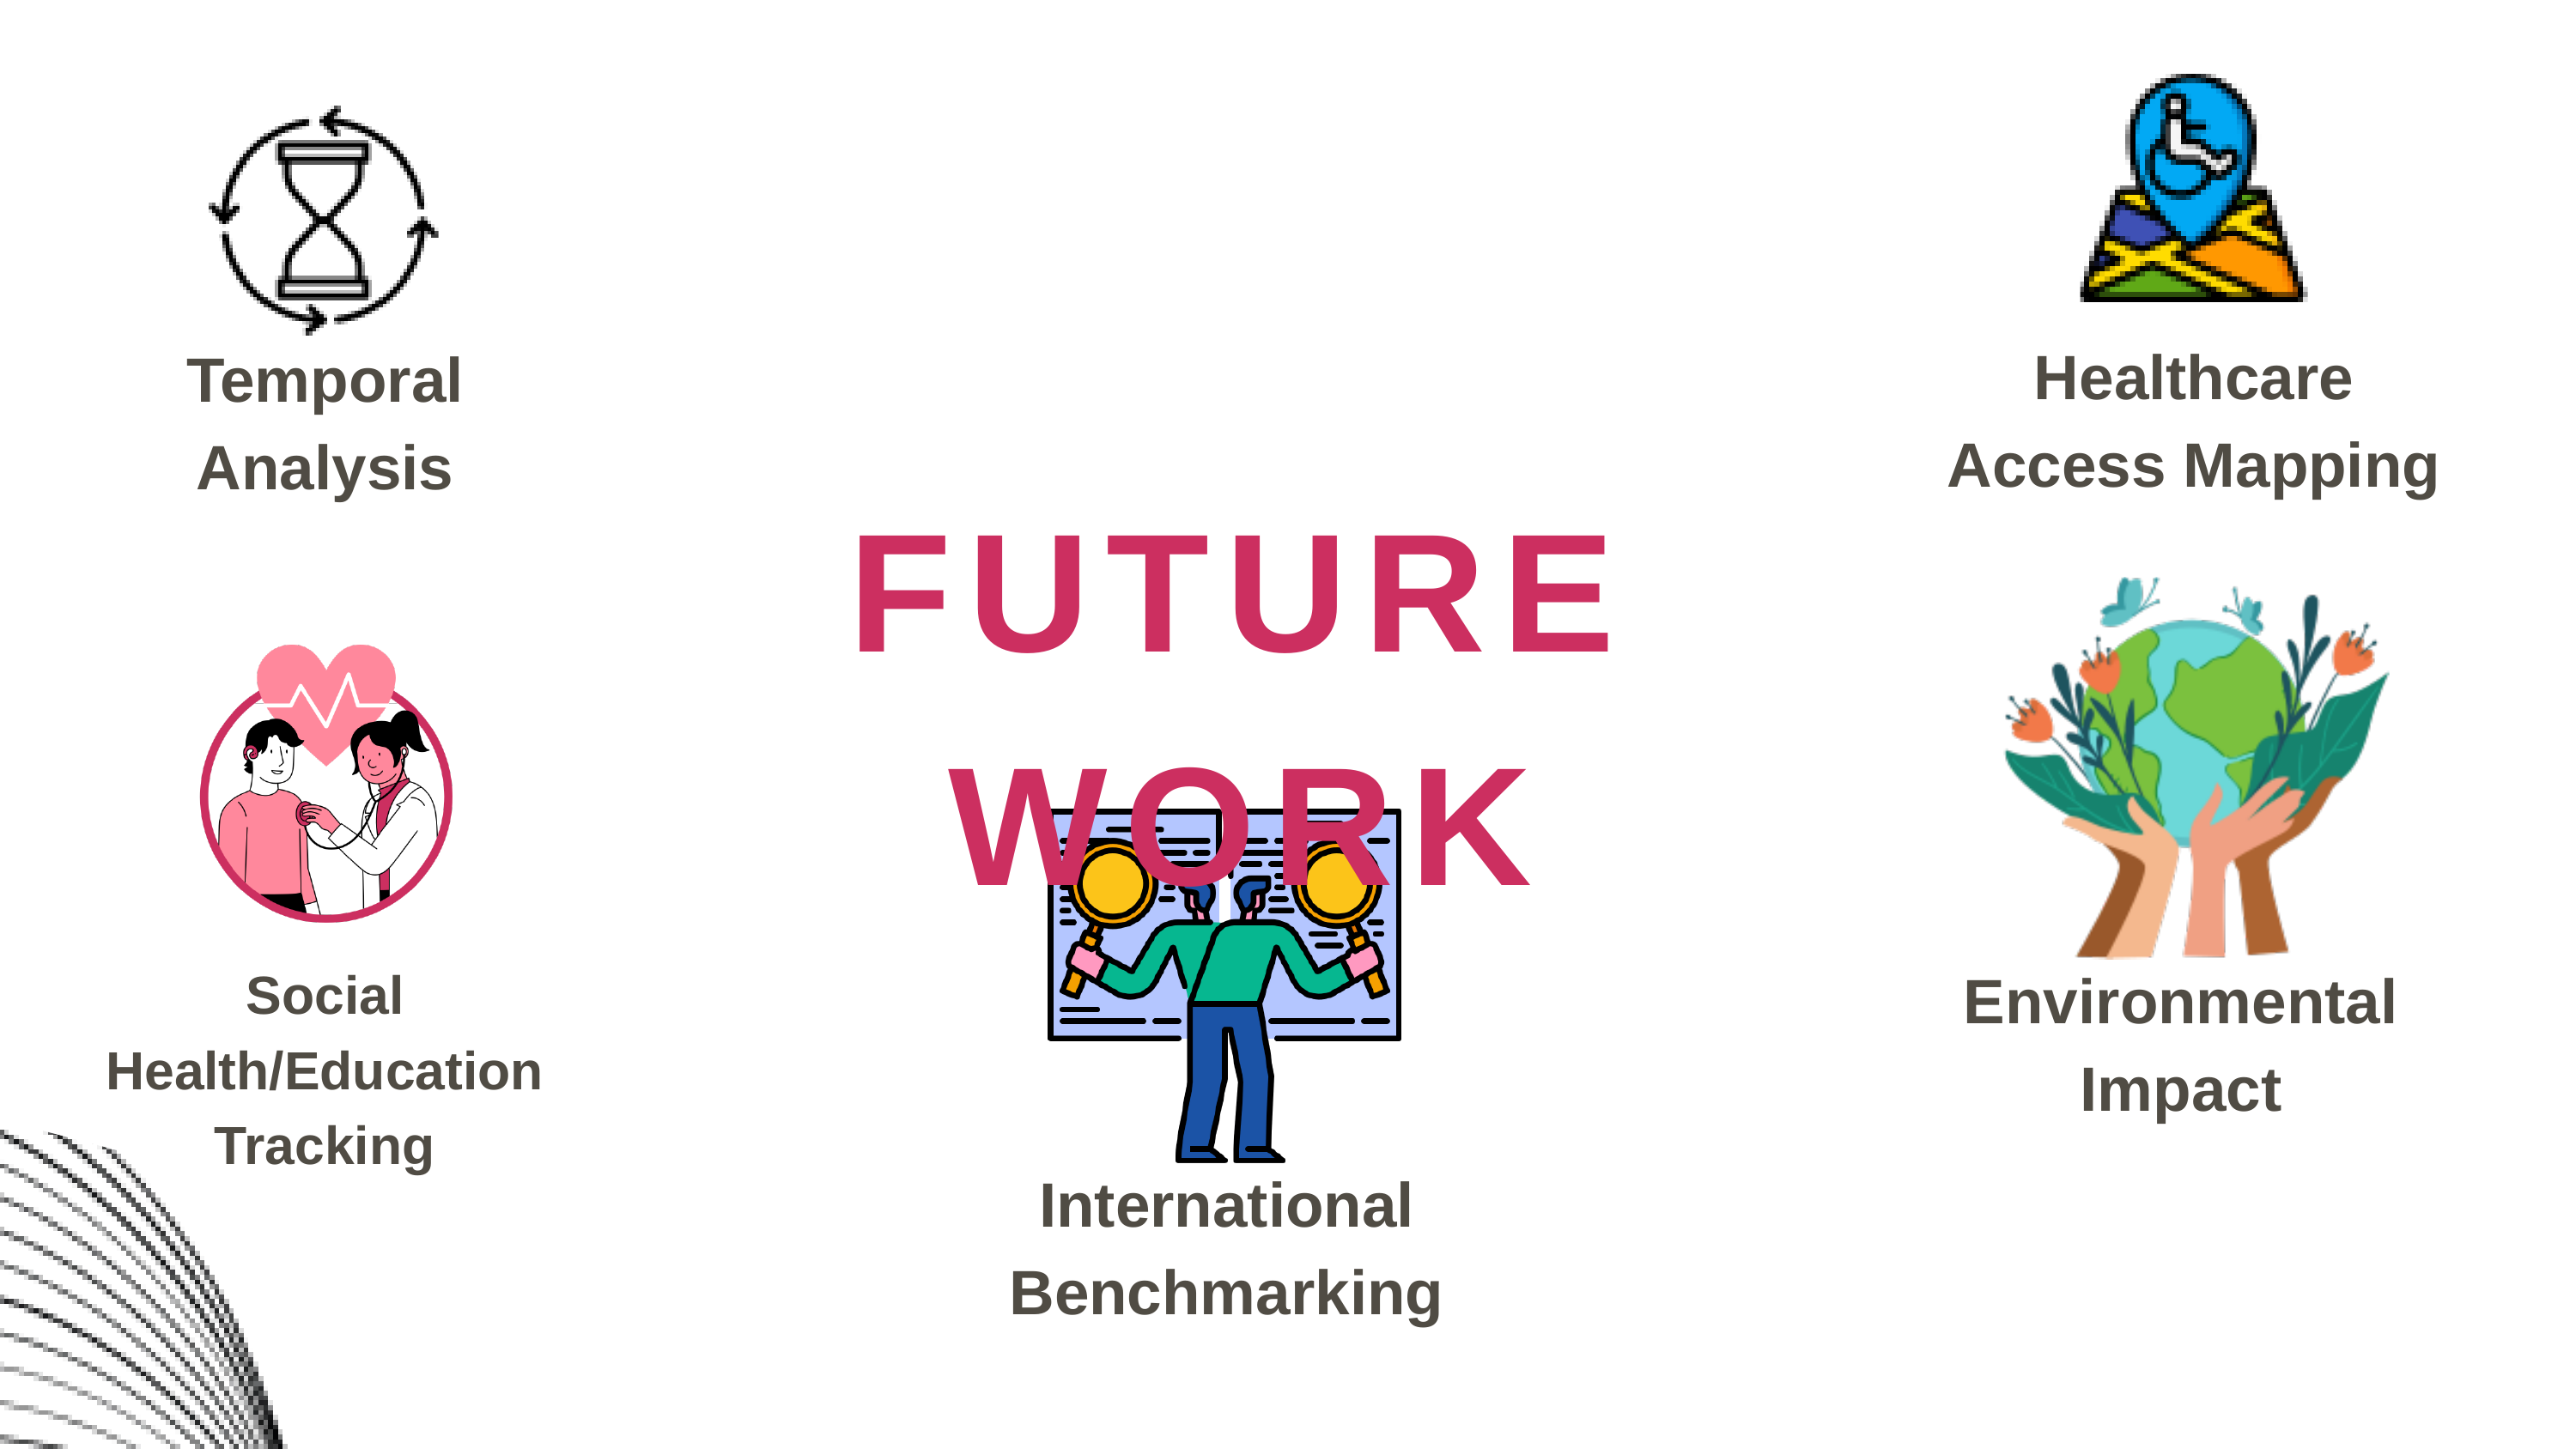

Temporal Analysis
Healthcare Access Mapping
FUTURE WORK

Environmental Impact
Social Health/Education Tracking
International Benchmarking